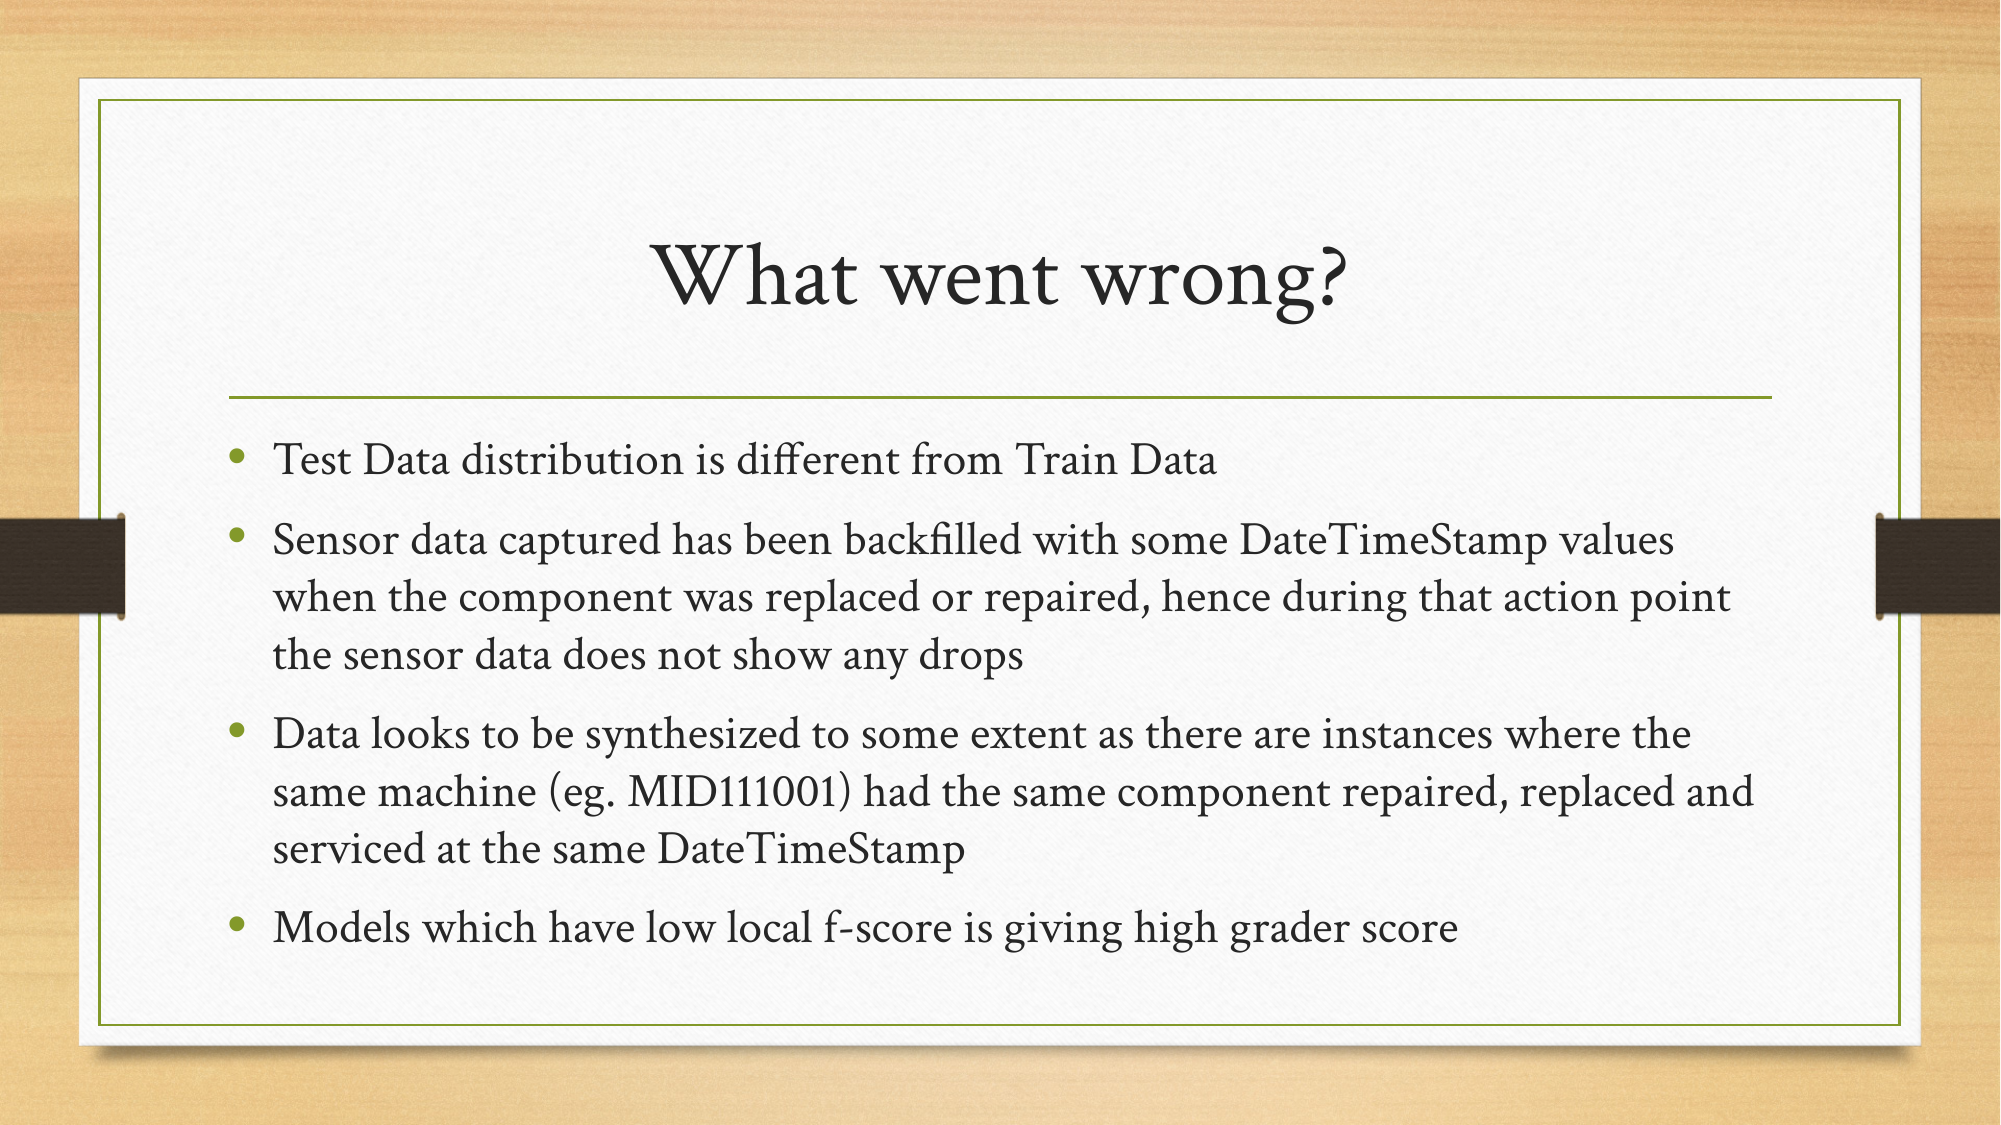

# What went wrong?
Test Data distribution is different from Train Data
Sensor data captured has been backfilled with some DateTimeStamp values when the component was replaced or repaired, hence during that action point the sensor data does not show any drops
Data looks to be synthesized to some extent as there are instances where the same machine (eg. MID111001) had the same component repaired, replaced and serviced at the same DateTimeStamp
Models which have low local f-score is giving high grader score